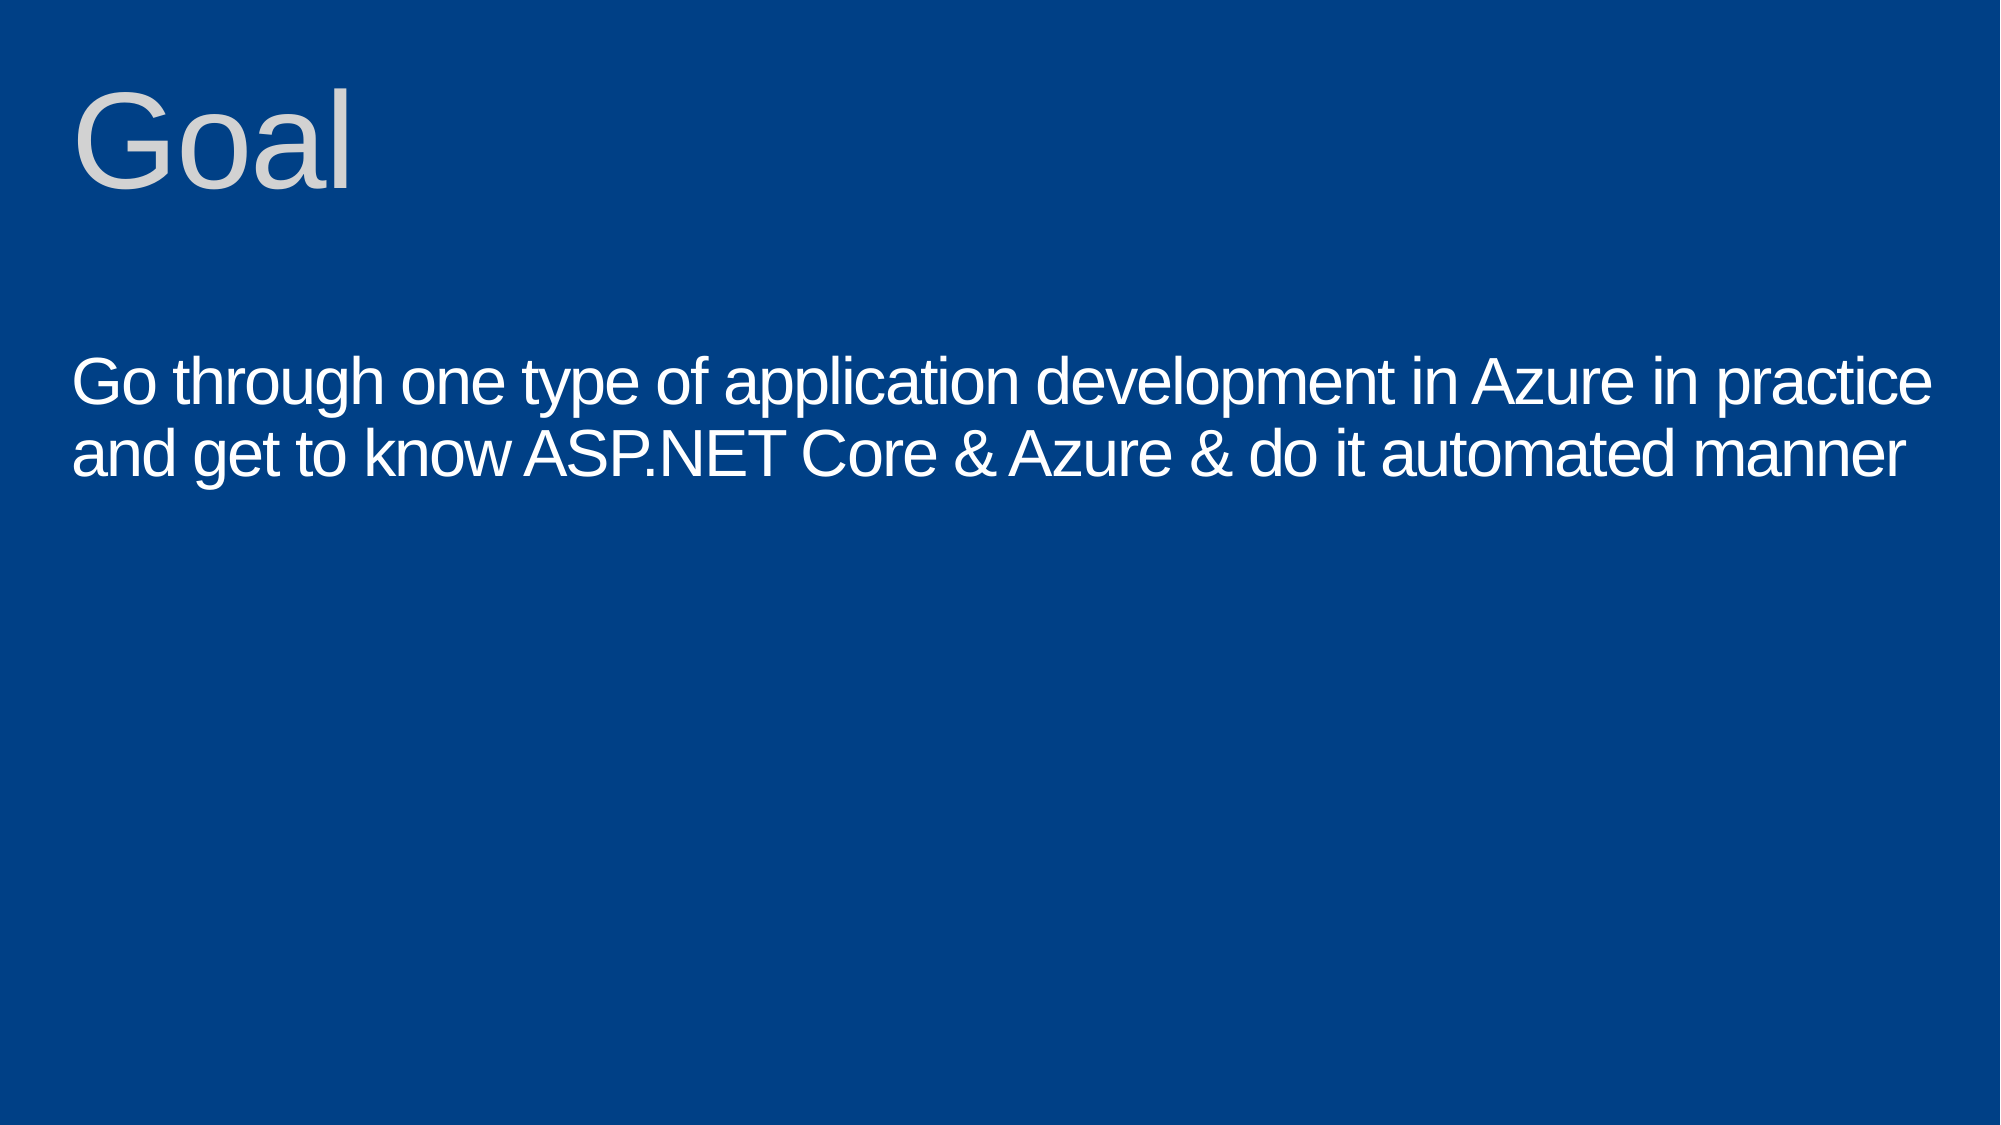

Goal
Go through one type of application development in Azure in practice and get to know ASP.NET Core & Azure & do it automated manner